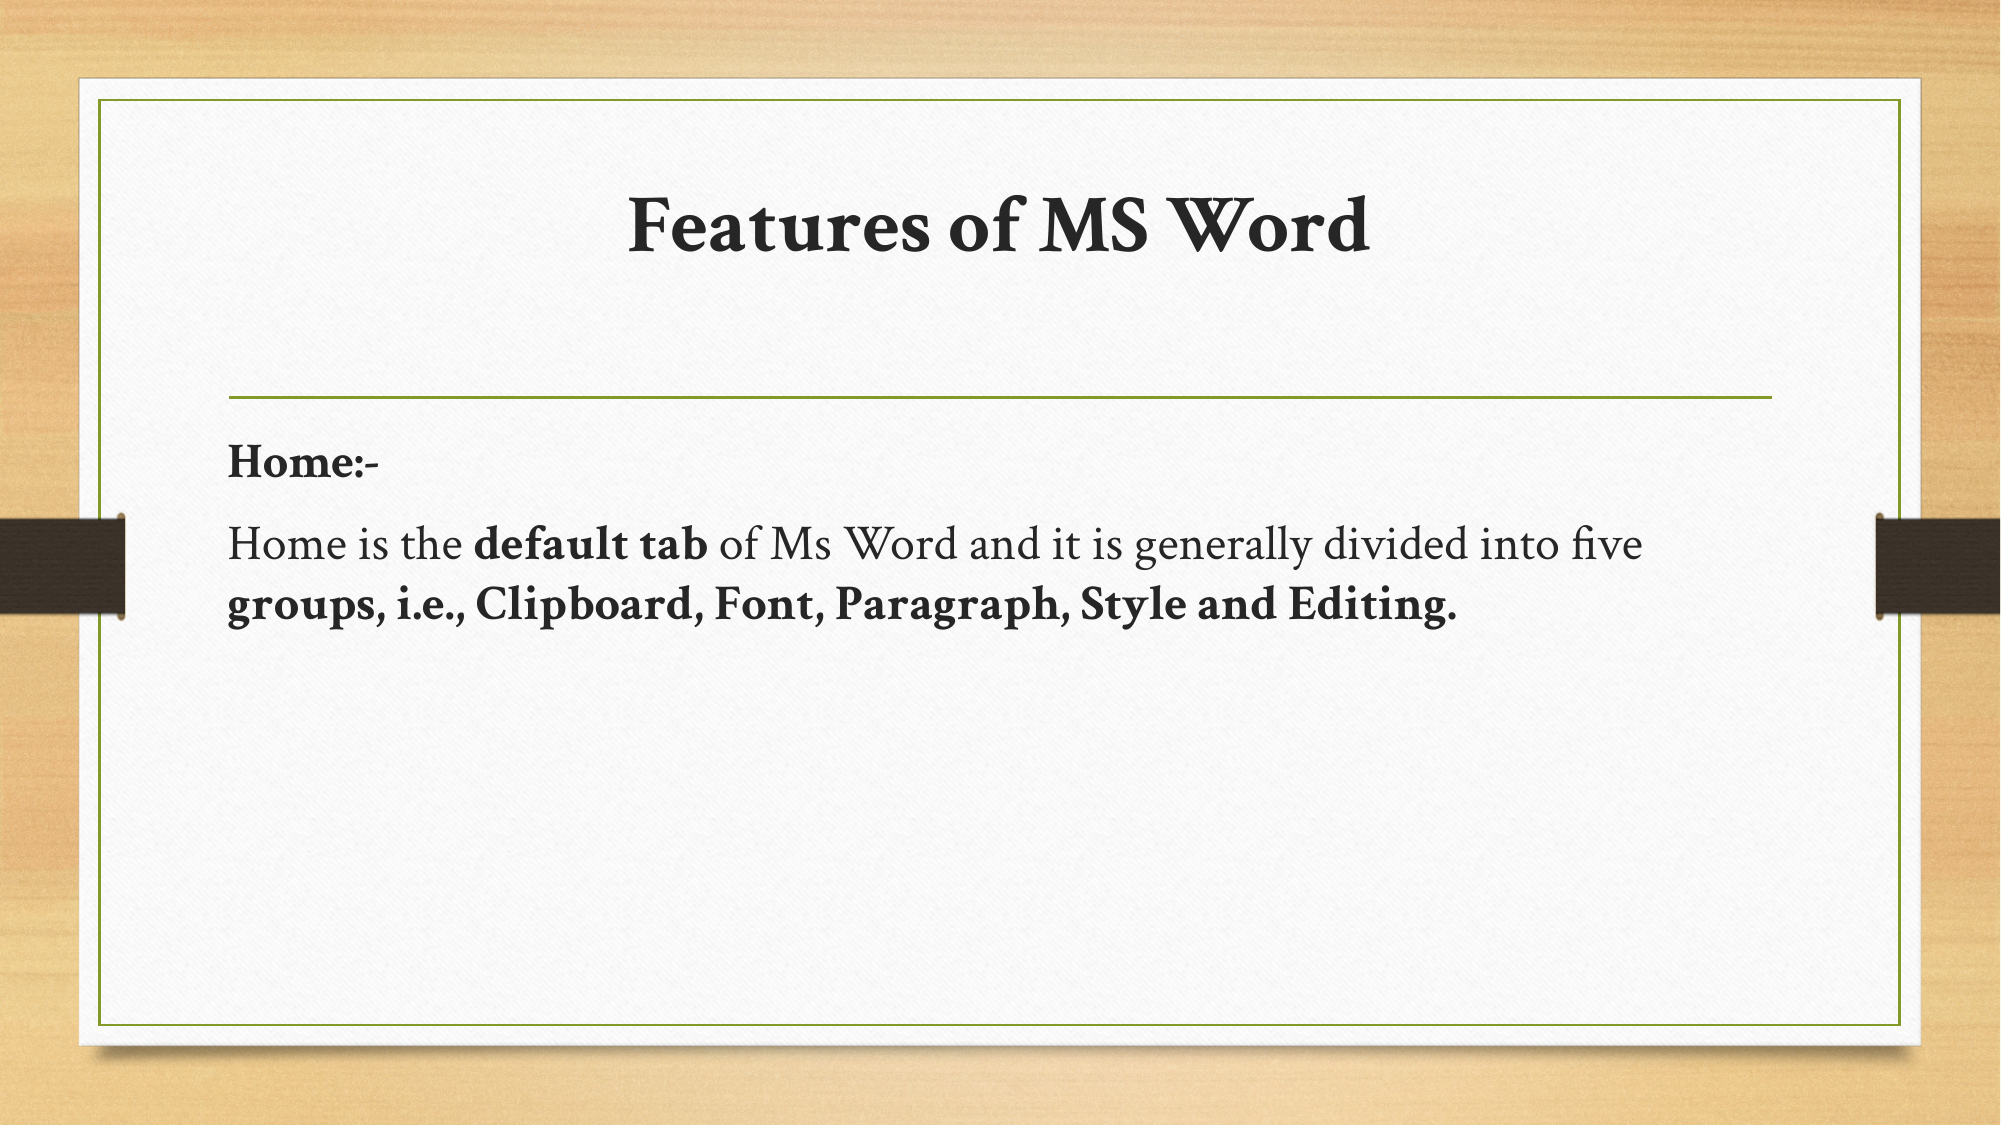

# Features of MS Word
Home:-
Home is the default tab of Ms Word and it is generally divided into five groups, i.e., Clipboard, Font, Paragraph, Style and Editing.